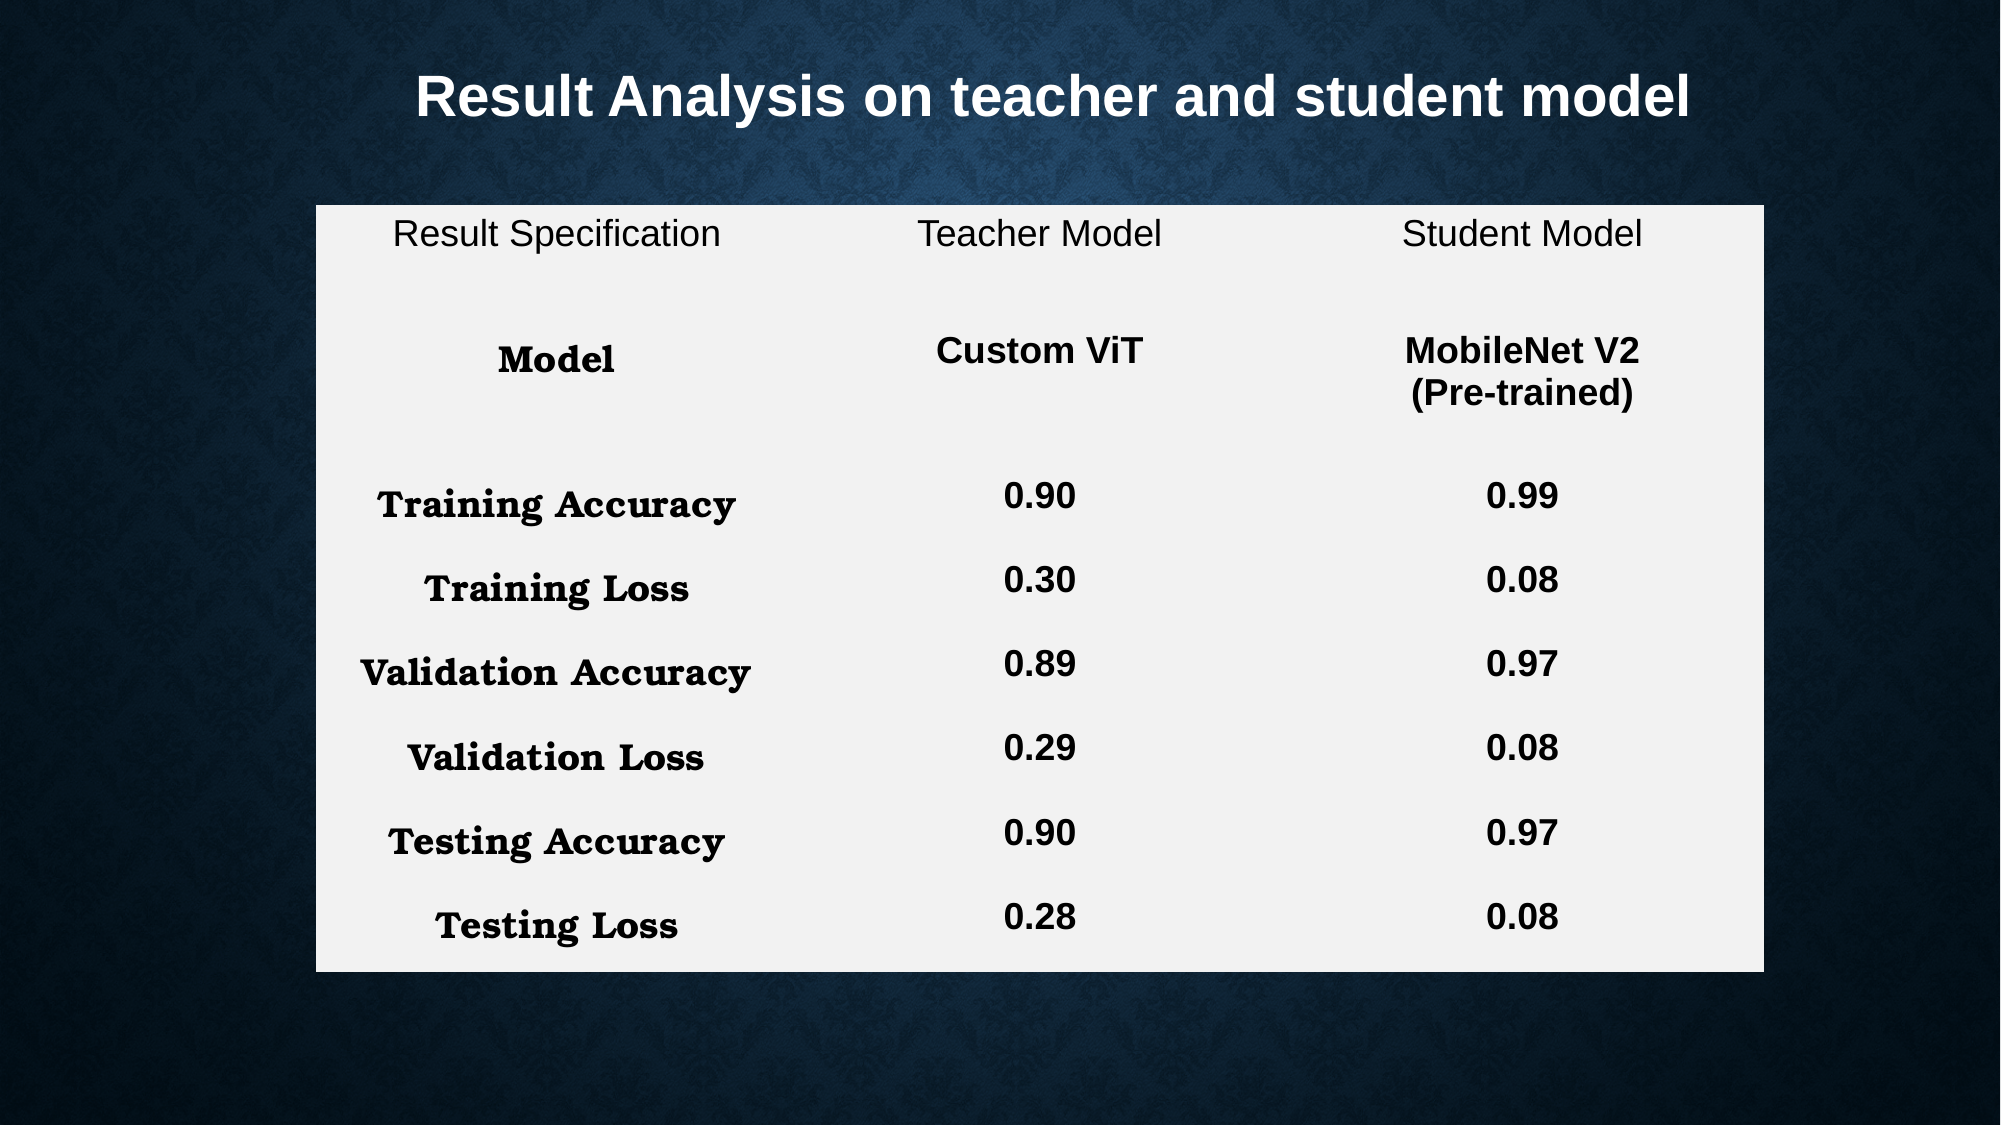

Result Analysis on teacher and student model
| Result Specification | Teacher Model | Student Model |
| --- | --- | --- |
| Model | Custom ViT | MobileNet V2 (Pre-trained) |
| Training Accuracy | 0.90 | 0.99 |
| Training Loss | 0.30 | 0.08 |
| Validation Accuracy | 0.89 | 0.97 |
| Validation Loss | 0.29 | 0.08 |
| Testing Accuracy | 0.90 | 0.97 |
| Testing Loss | 0.28 | 0.08 |